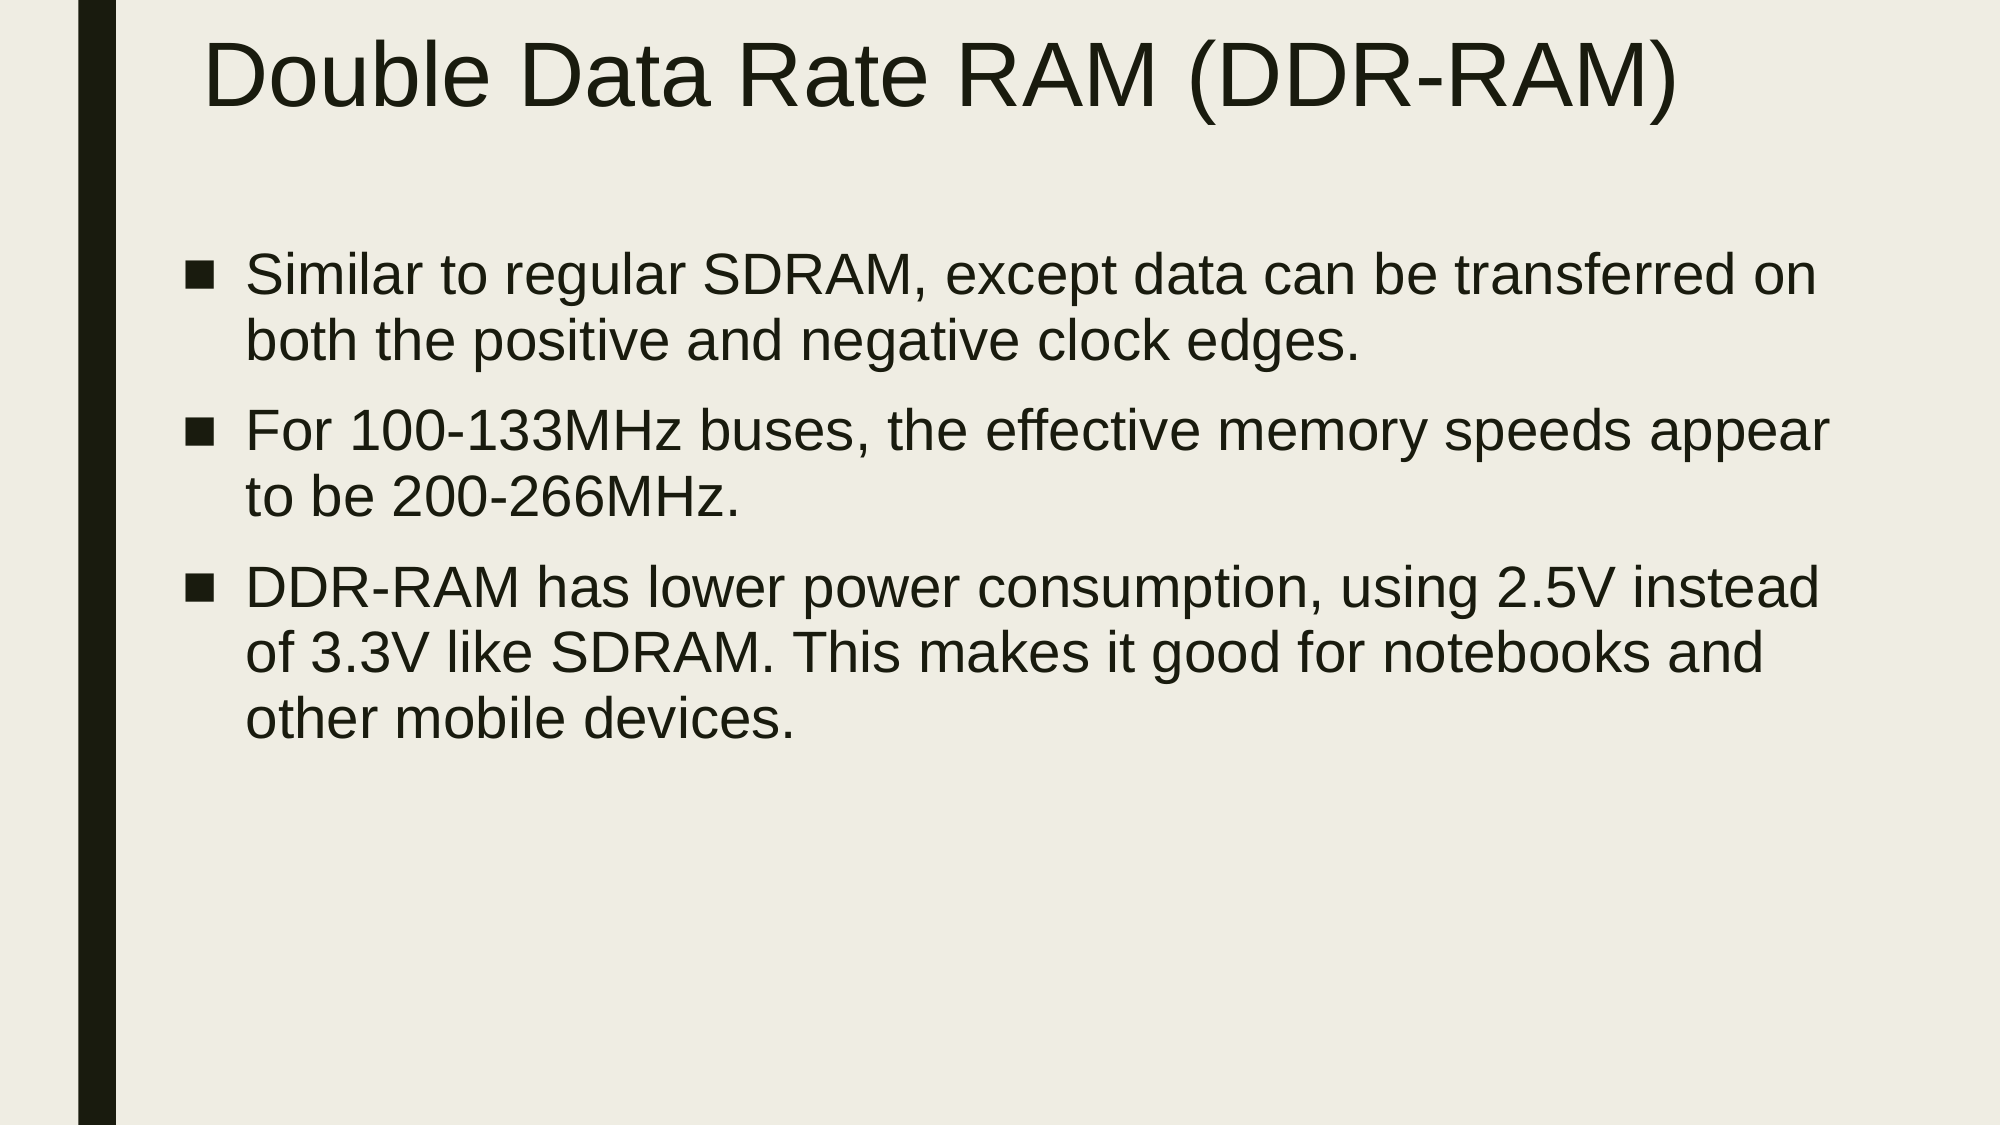

# Double Data Rate RAM (DDR-RAM)
Similar to regular SDRAM, except data can be transferred on both the positive and negative clock edges.
For 100-133MHz buses, the effective memory speeds appear to be 200-266MHz.
DDR-RAM has lower power consumption, using 2.5V instead of 3.3V like SDRAM. This makes it good for notebooks and other mobile devices.